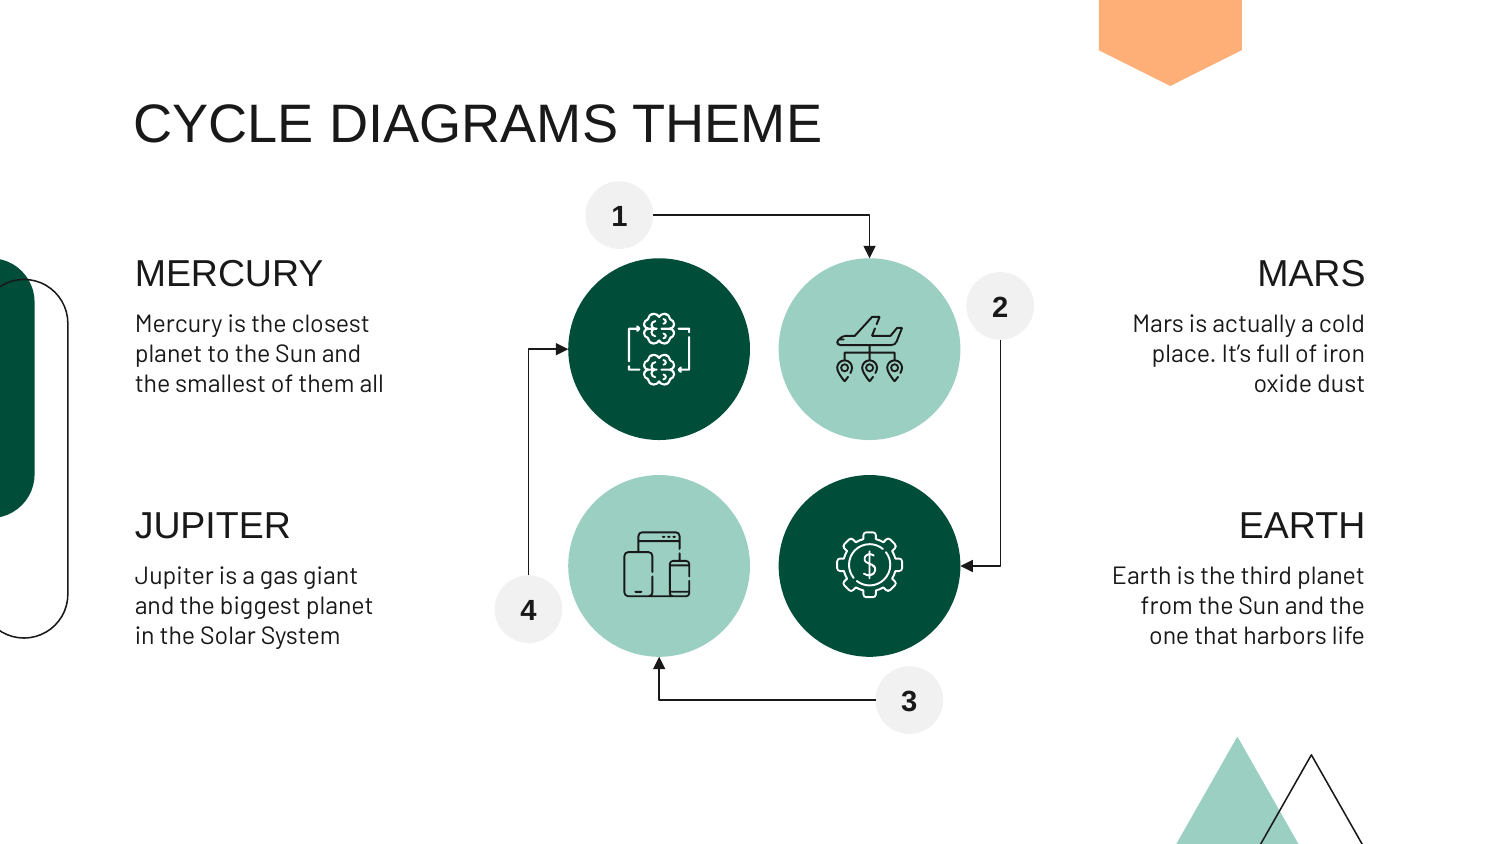

# CYCLE DIAGRAMS THEME
1
MERCURY
MARS

2
Mercury is the closest planet to the Sun and the smallest of them all
Mars is actually a cold place. It’s full of iron oxide dust

JUPITER
EARTH

Jupiter is a gas giant and the biggest planet in the Solar System
Earth is the third planet from the Sun and the one that harbors life
4
3